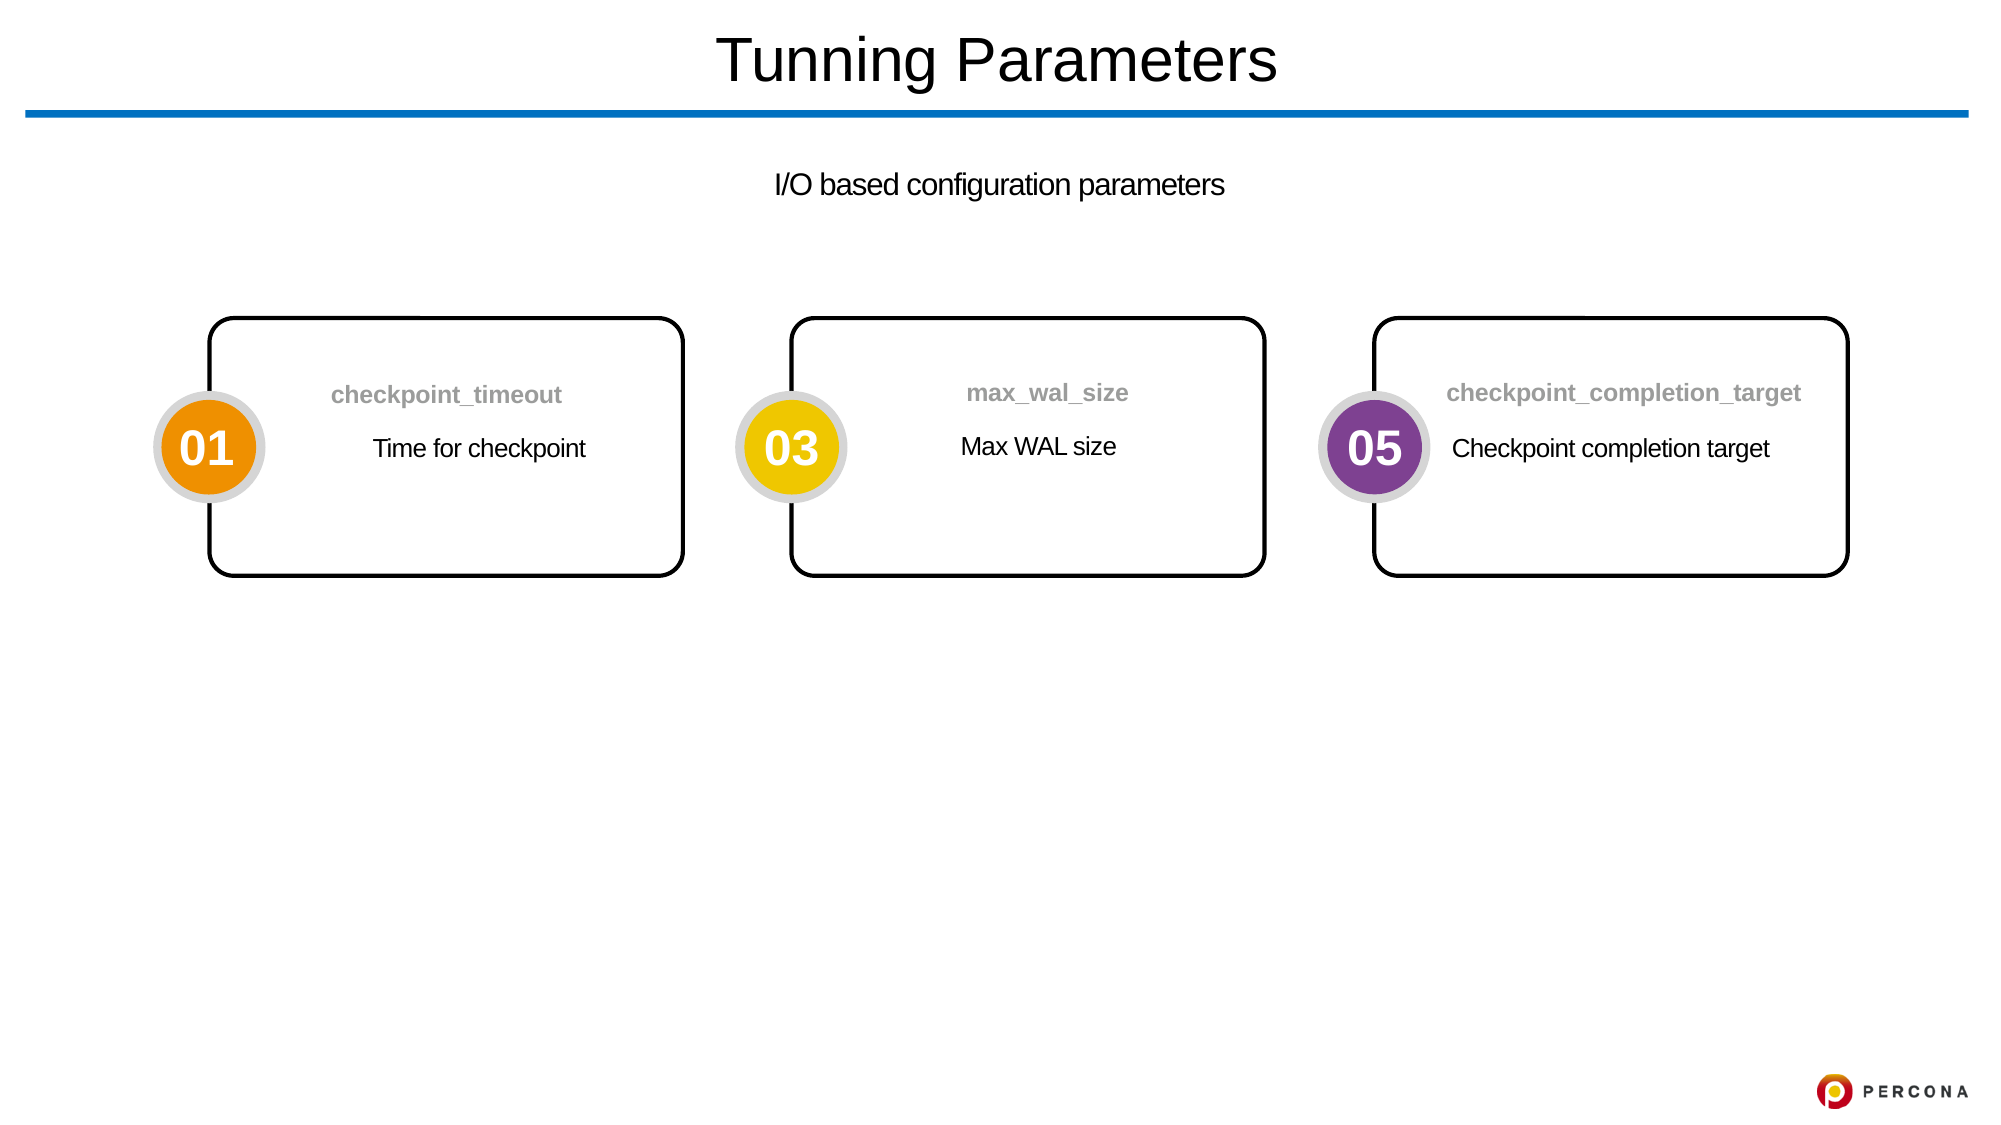

# Tunning Parameters
I/O based configuration parameters

checkpoint_completion_target
03
05
max_wal_size
checkpoint_timeout

01
Max WAL size
Time for checkpoint
Checkpoint completion target